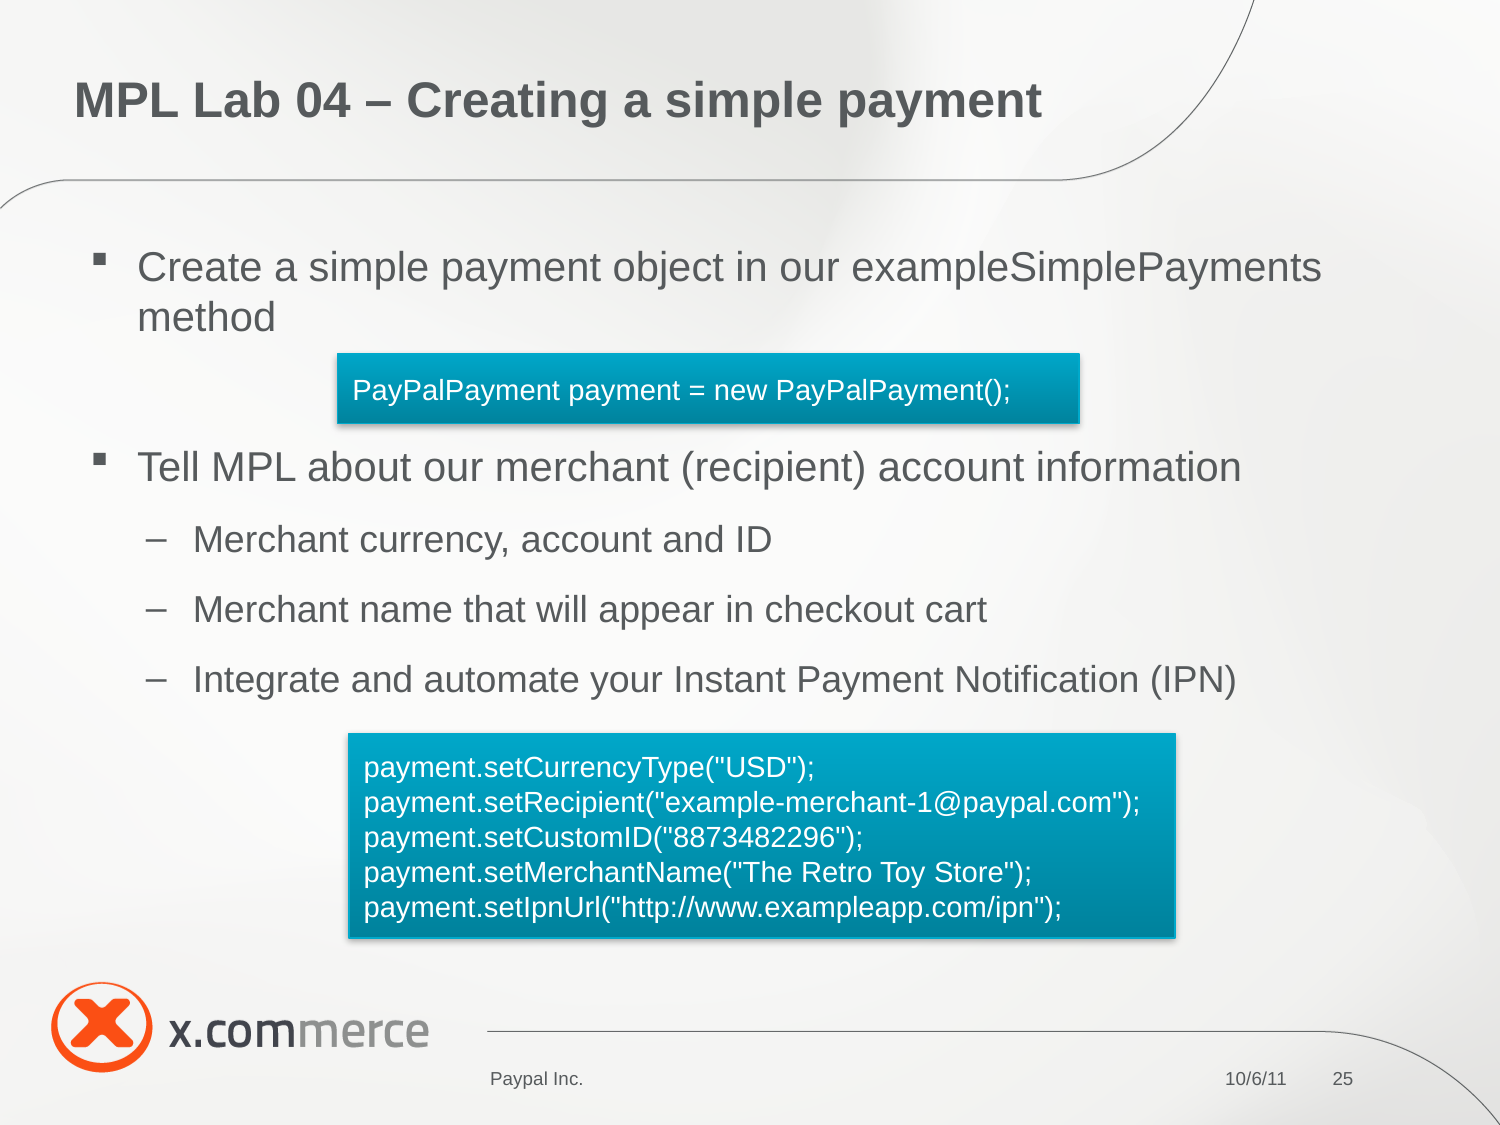

# MPL Lab 04 – Creating a simple payment
Create a simple payment object in our exampleSimplePayments method

Tell MPL about our merchant (recipient) account information
Merchant currency, account and ID
Merchant name that will appear in checkout cart
Integrate and automate your Instant Payment Notification (IPN)

PayPalPayment payment = new PayPalPayment();
payment.setCurrencyType("USD");
payment.setRecipient("example-merchant-1@paypal.com");
payment.setCustomID("8873482296");
payment.setMerchantName("The Retro Toy Store"); payment.setIpnUrl("http://www.exampleapp.com/ipn");
Paypal Inc.
10/6/11
25